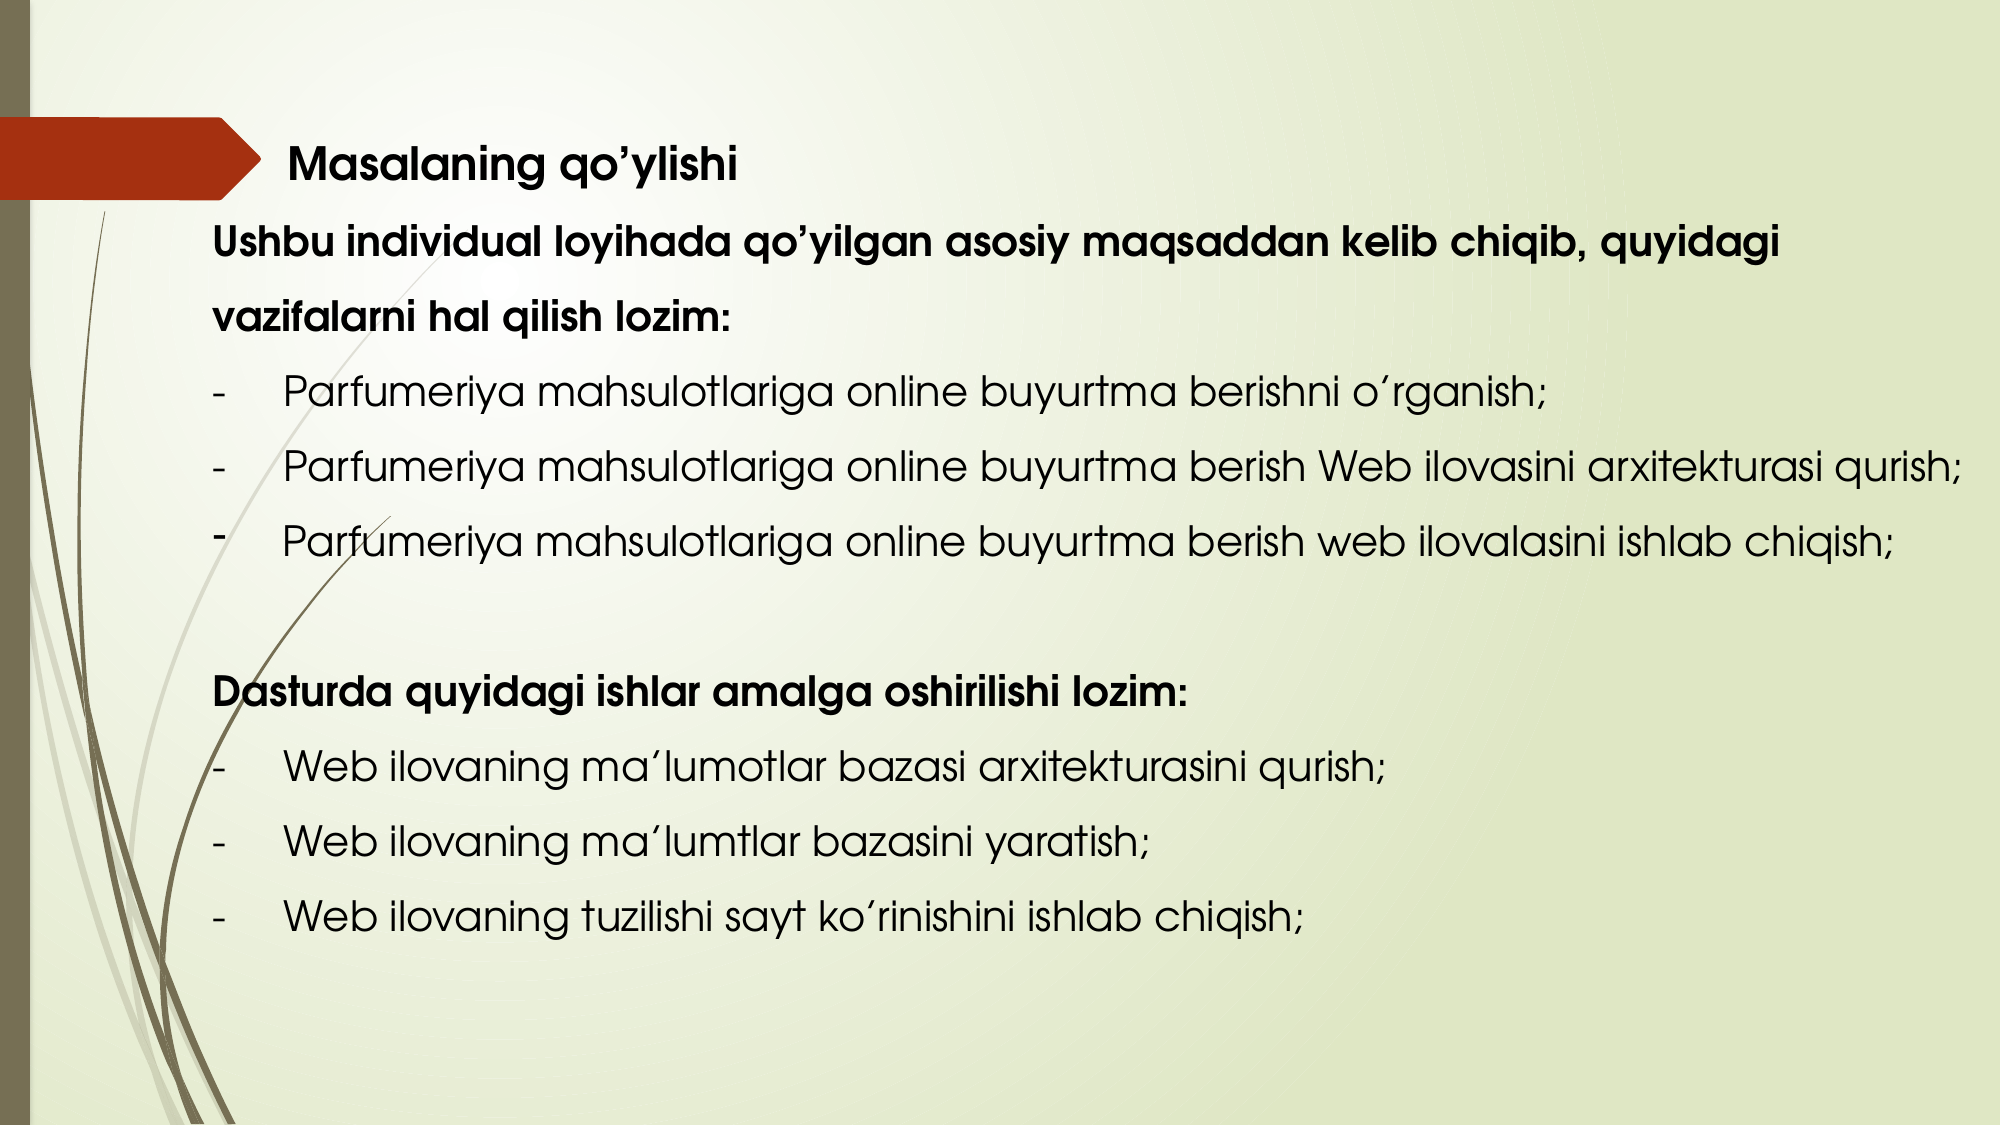

Masalaning qo’ylishi
Ushbu individual loyihada qo’yilgan asosiy maqsaddan kelib chiqib, quyidagi vazifalarni hal qilish lozim:
-     Parfumeriya mahsulotlariga online buyurtma berishni o’rganish;
-     Parfumeriya mahsulotlariga online buyurtma berish Web ilovasini arxitekturasi qurish;
  Parfumeriya mahsulotlariga online buyurtma berish web ilovalasini ishlab chiqish;

Dasturda quyidagi ishlar amalga oshirilishi lozim:
-     Web ilovaning ma’lumotlar bazasi arxitekturasini qurish;
-     Web ilovaning ma’lumtlar bazasini yaratish;
-     Web ilovaning tuzilishi sayt ko’rinishini ishlab chiqish;